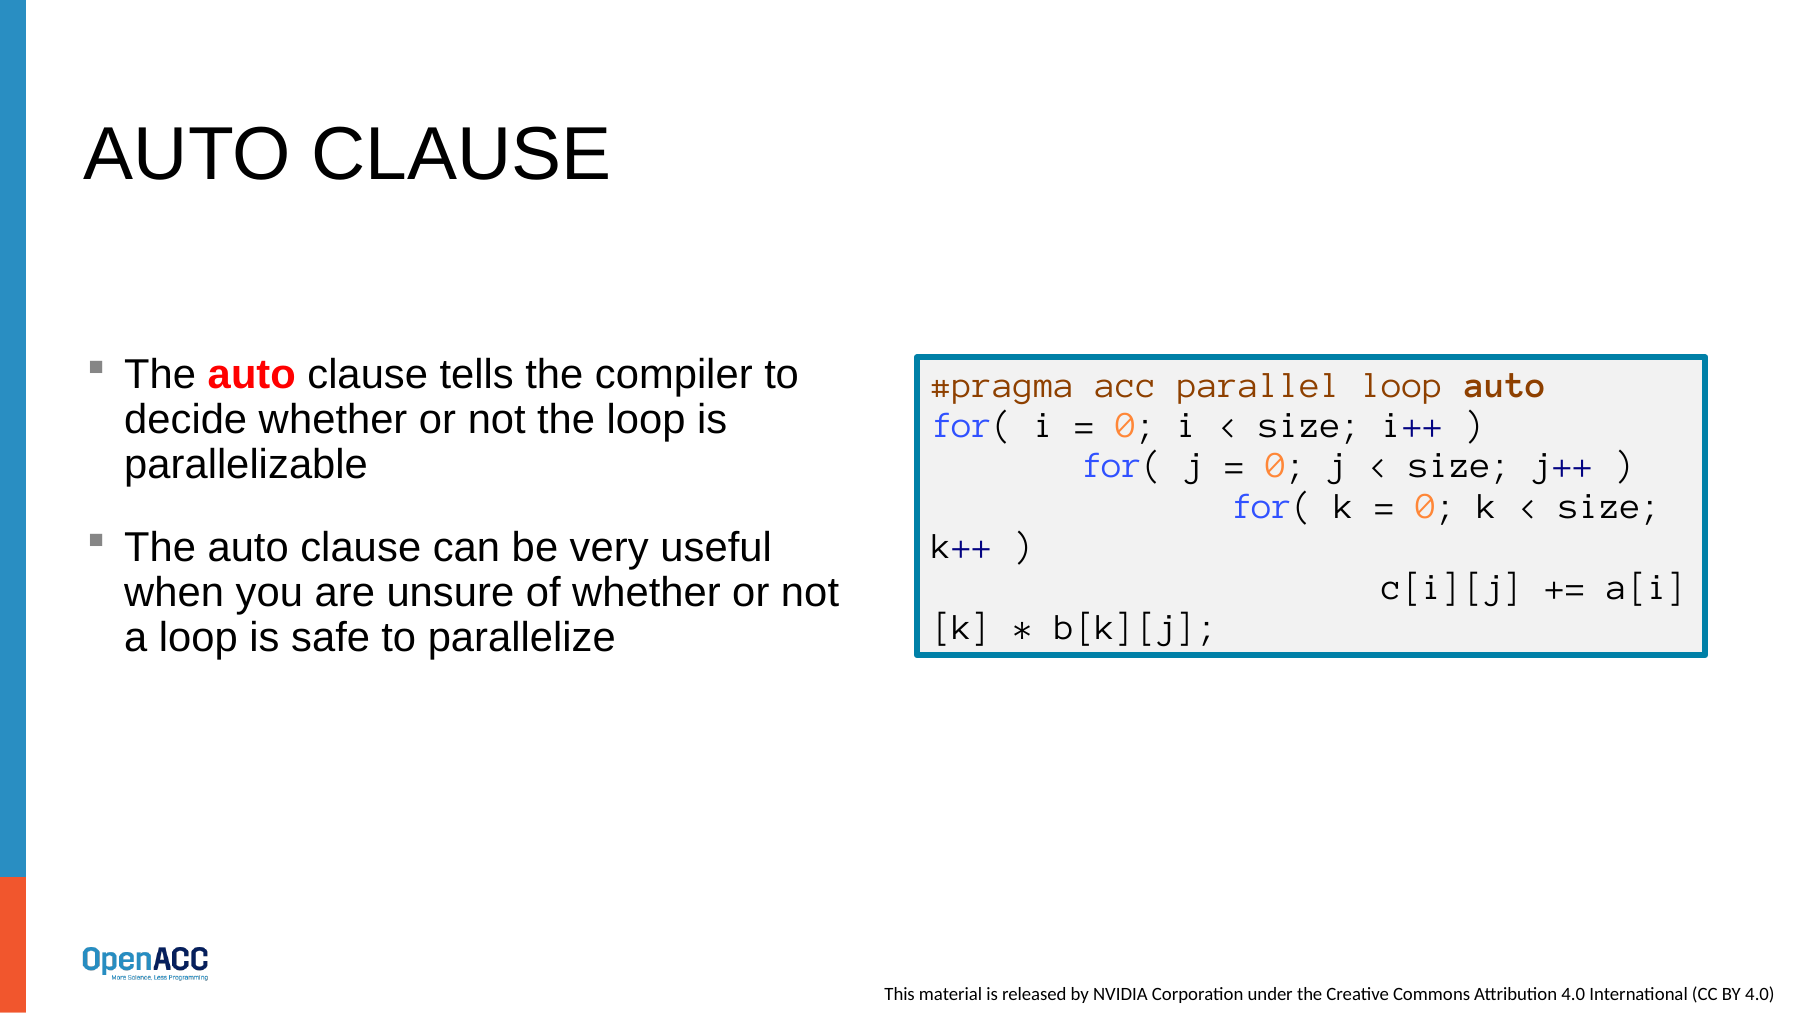

# Auto clause
The auto clause tells the compiler to decide whether or not the loop is parallelizable
The auto clause can be very useful when you are unsure of whether or not a loop is safe to parallelize
#pragma acc parallel loop auto
for( i = 0; i < size; i++ )
	for( j = 0; j < size; j++ )
		for( k = 0; k < size; k++ )
			c[i][j] += a[i][k] * b[k][j];